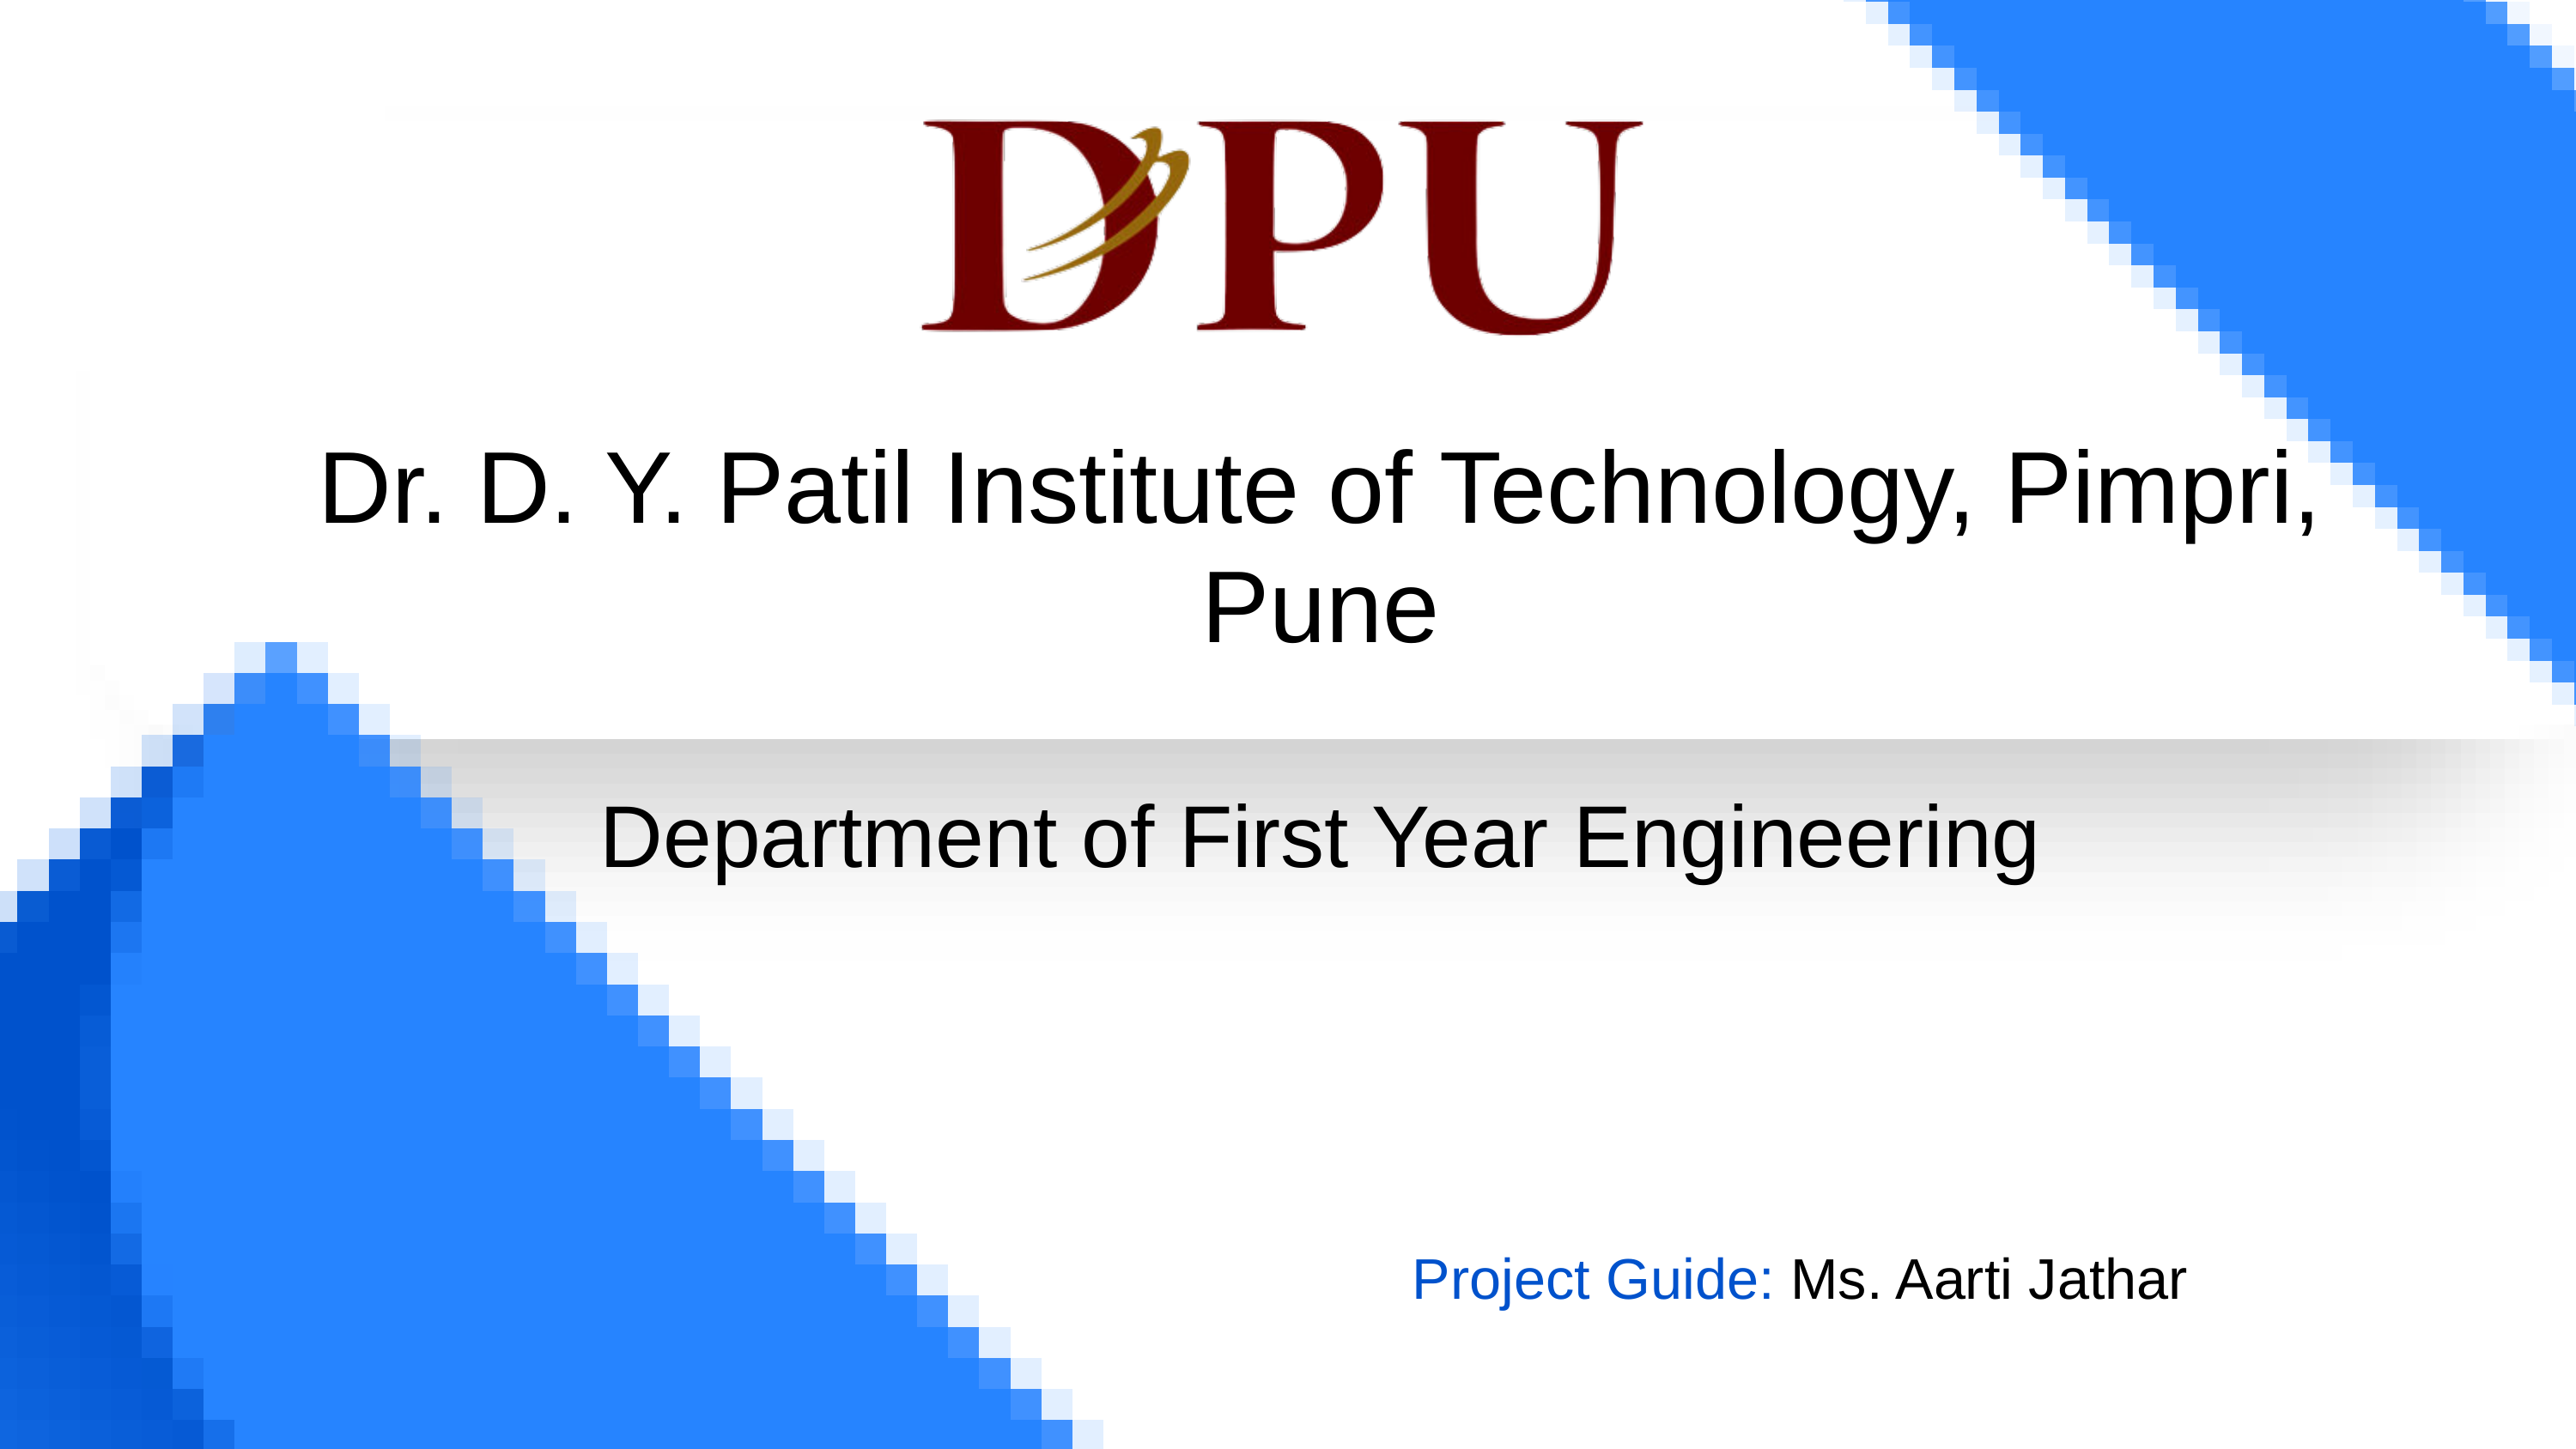

Dr. D. Y. Patil Institute of Technology, Pimpri, Pune

Department of First Year Engineering

Project Guide: Ms. Aarti Jathar